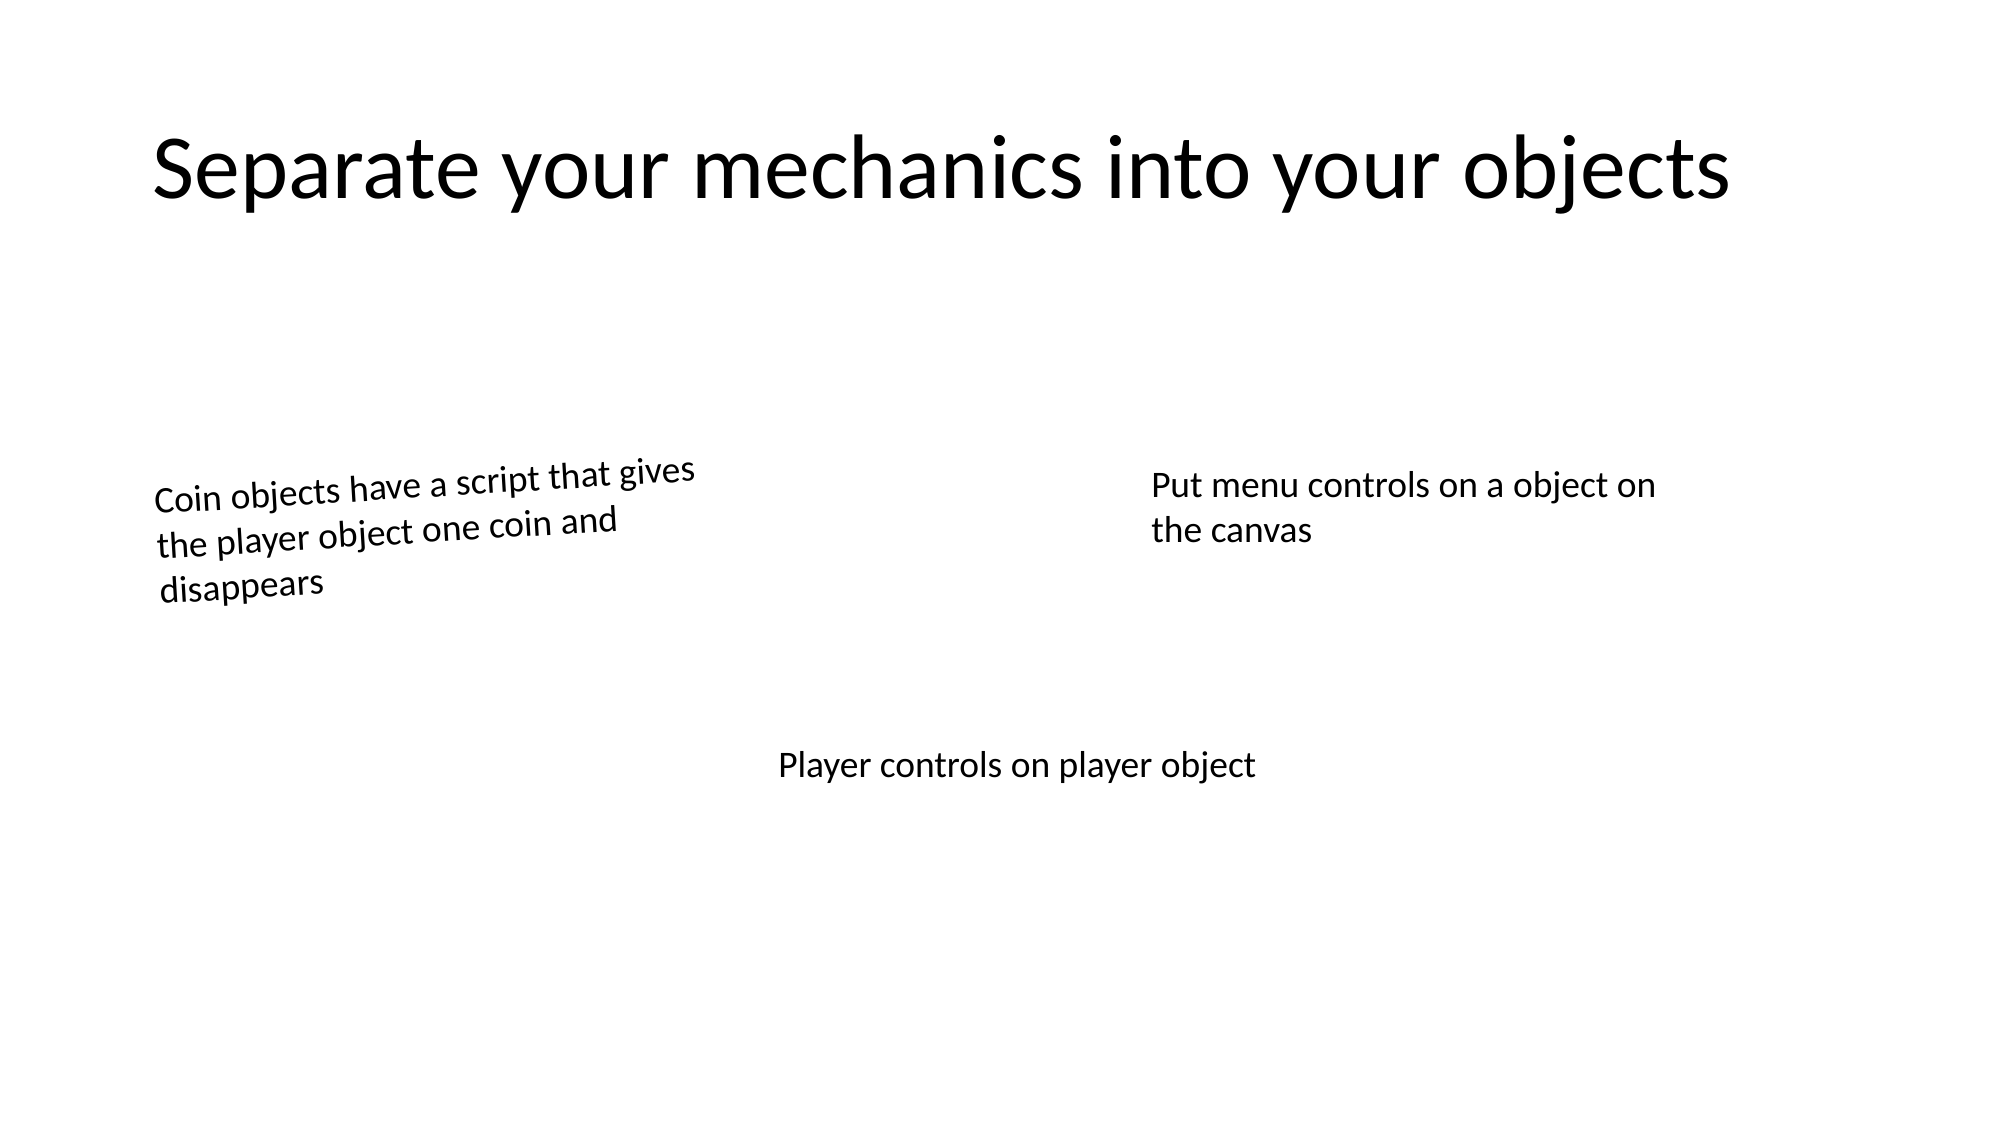

# Separate your mechanics into your objects
Put menu controls on a object on the canvas
Coin objects have a script that gives the player object one coin and disappears
Player controls on player object